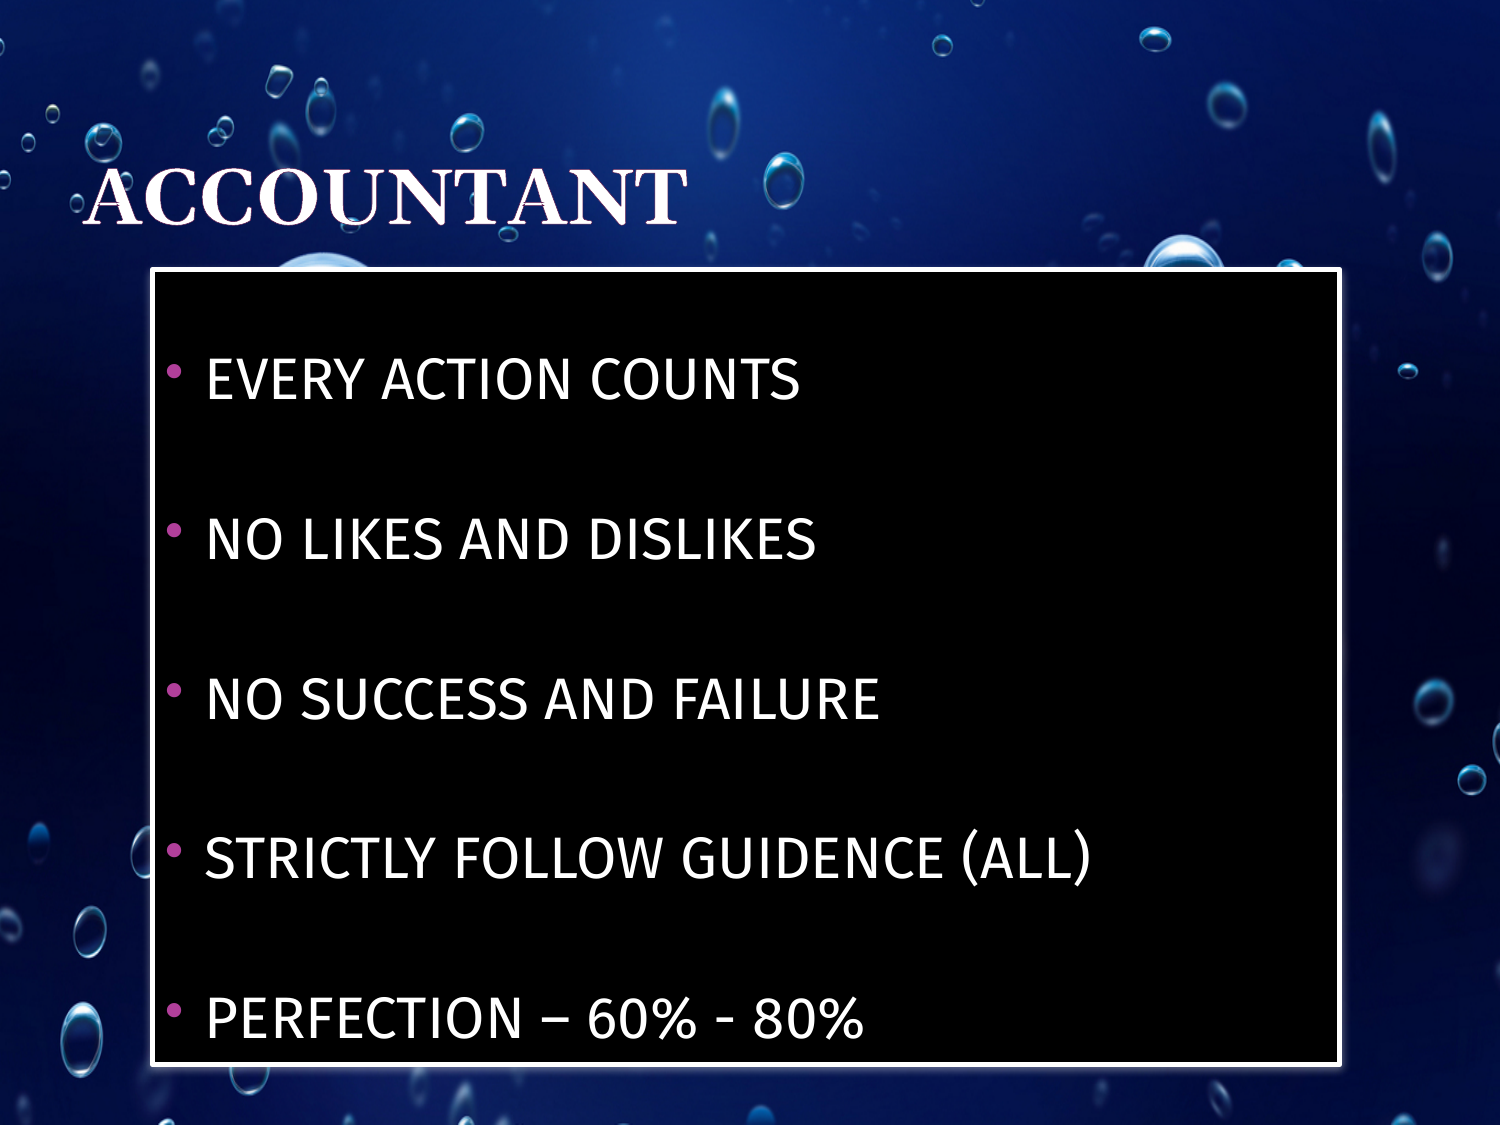

# ACCOUNTANT

EVERY ACTION COUNTS

NO LIKES AND DISLIKES

NO SUCCESS AND FAILURE

STRICTLY FOLLOW GUIDENCE (ALL)

PERFECTION – 60% - 80%

27
3 TABLETS